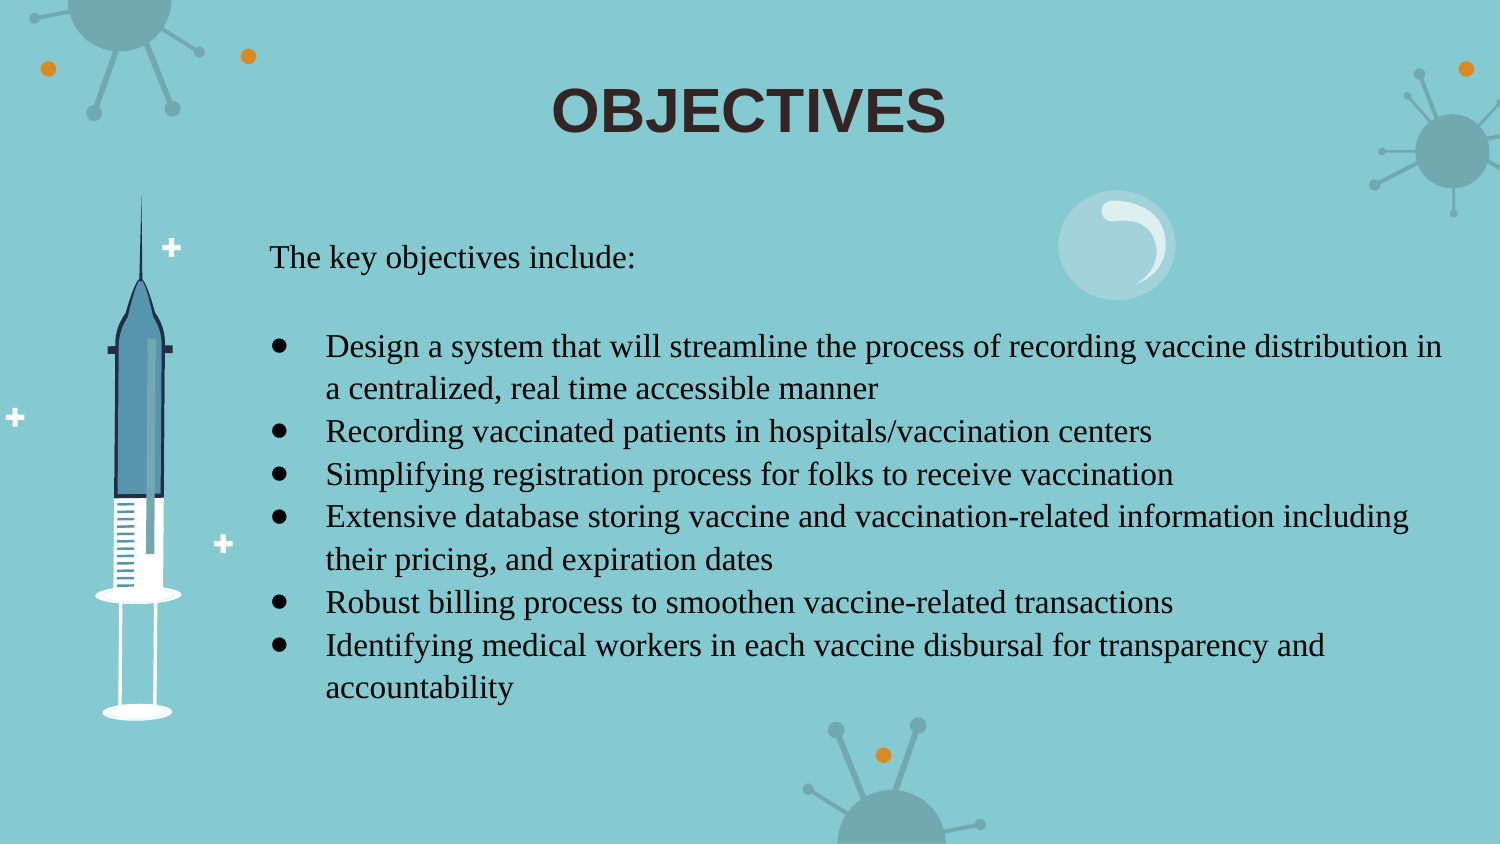

# OBJECTIVES

The key objectives include:

Design a system that will streamline the process of recording vaccine distribution in a centralized, real time accessible manner
Recording vaccinated patients in hospitals/vaccination centers
Simplifying registration process for folks to receive vaccination
Extensive database storing vaccine and vaccination-related information including their pricing, and expiration dates
Robust billing process to smoothen vaccine-related transactions
Identifying medical workers in each vaccine disbursal for transparency and accountability